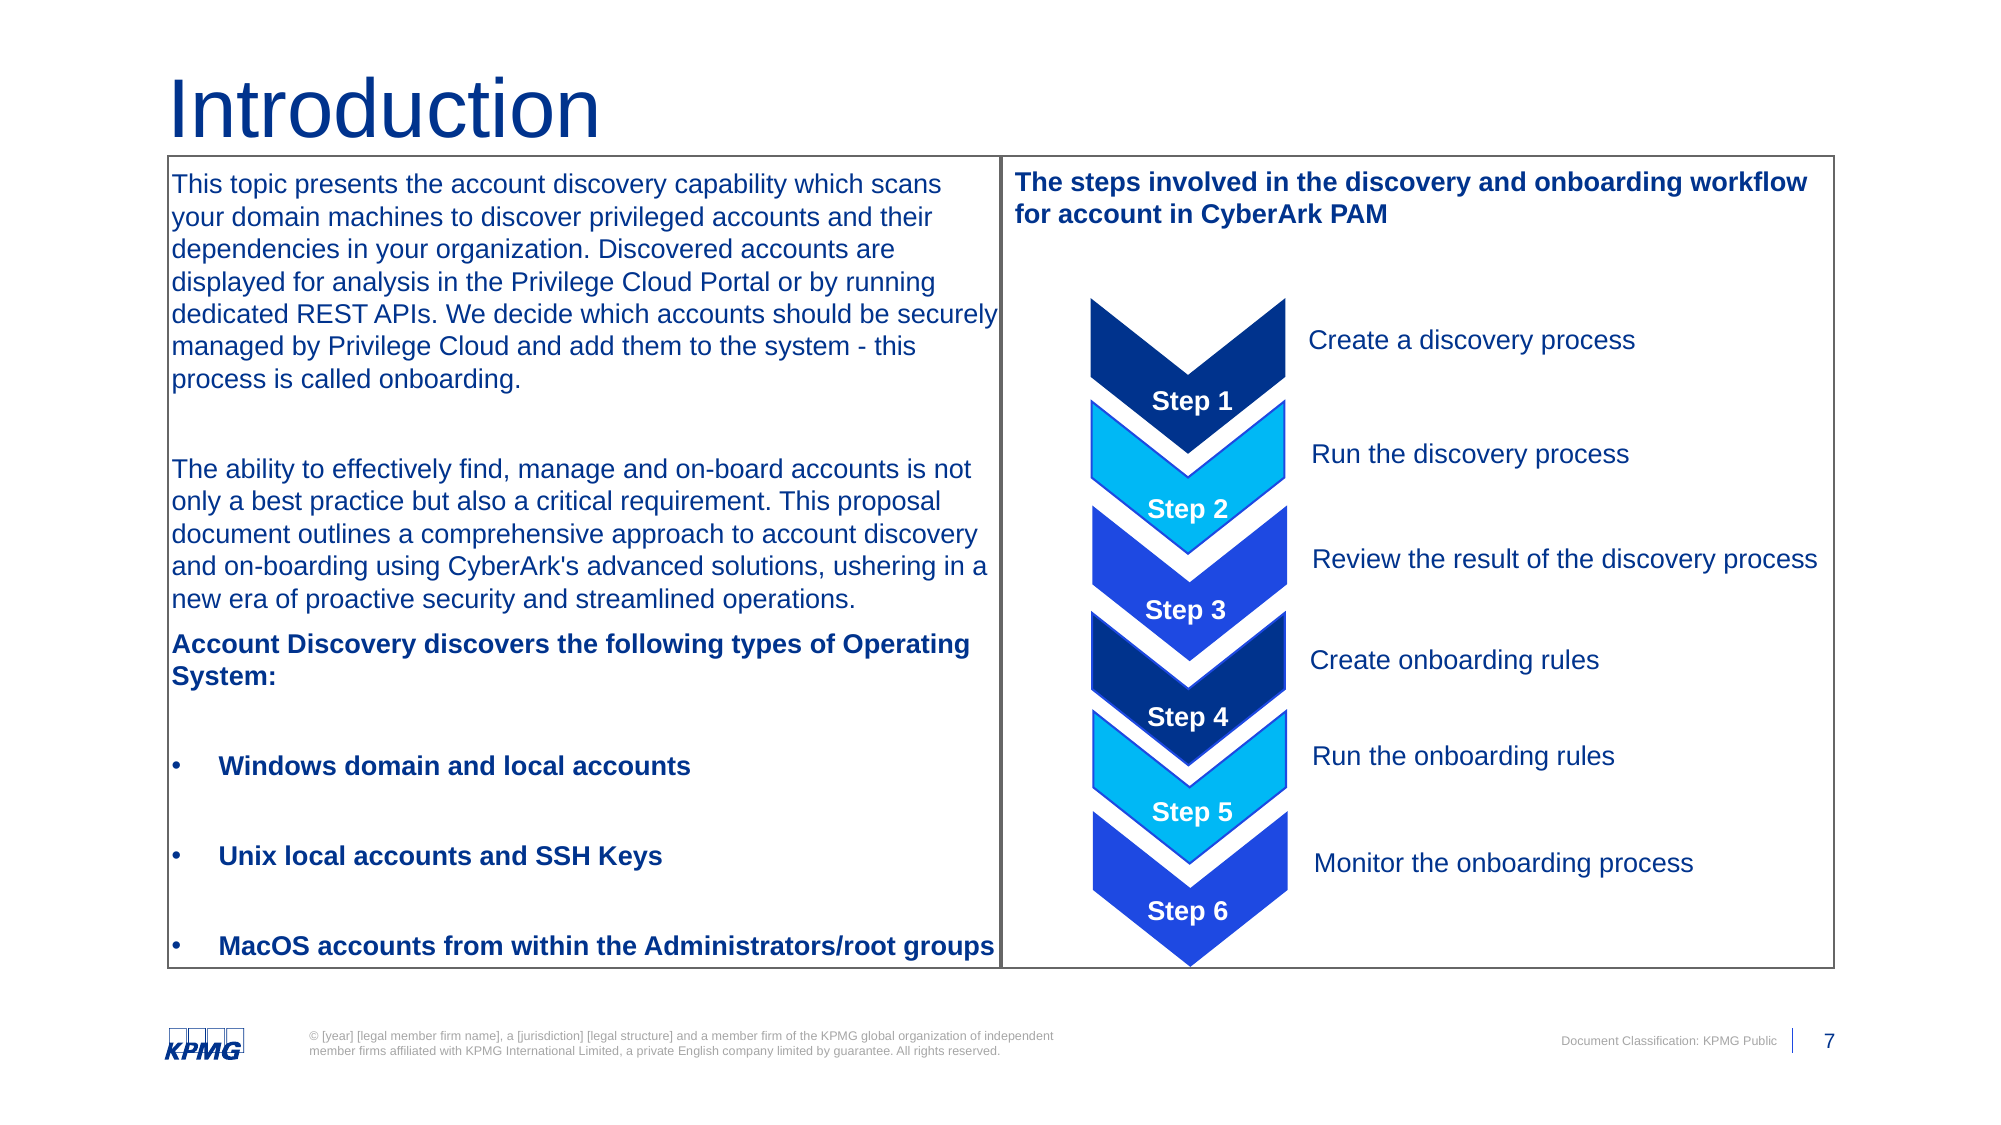

# Introduction

The steps involved in the discovery and onboarding workflow
for account in CyberArk PAM
This topic presents the account discovery capability which scans your domain machines to discover privileged accounts and their dependencies in your organization. Discovered accounts are displayed for analysis in the Privilege Cloud Portal or by running dedicated REST APIs. We decide which accounts should be securely managed by Privilege Cloud and add them to the system - this process is called onboarding.

The ability to effectively find, manage and on-board accounts is not only a best practice but also a critical requirement. This proposal document outlines a comprehensive approach to account discovery and on-boarding using CyberArk's advanced solutions, ushering in a new era of proactive security and streamlined operations.
Account Discovery discovers the following types of Operating System:

Windows domain and local accounts

Unix local accounts and SSH Keys

MacOS accounts from within the Administrators/root groups

Create a discovery process
Step 1
Run the discovery process
Step 2
Review the result of the discovery process
Step 3
Create onboarding rules
Step 4
Run the onboarding rules
Step 5
Monitor the onboarding process
Step 6